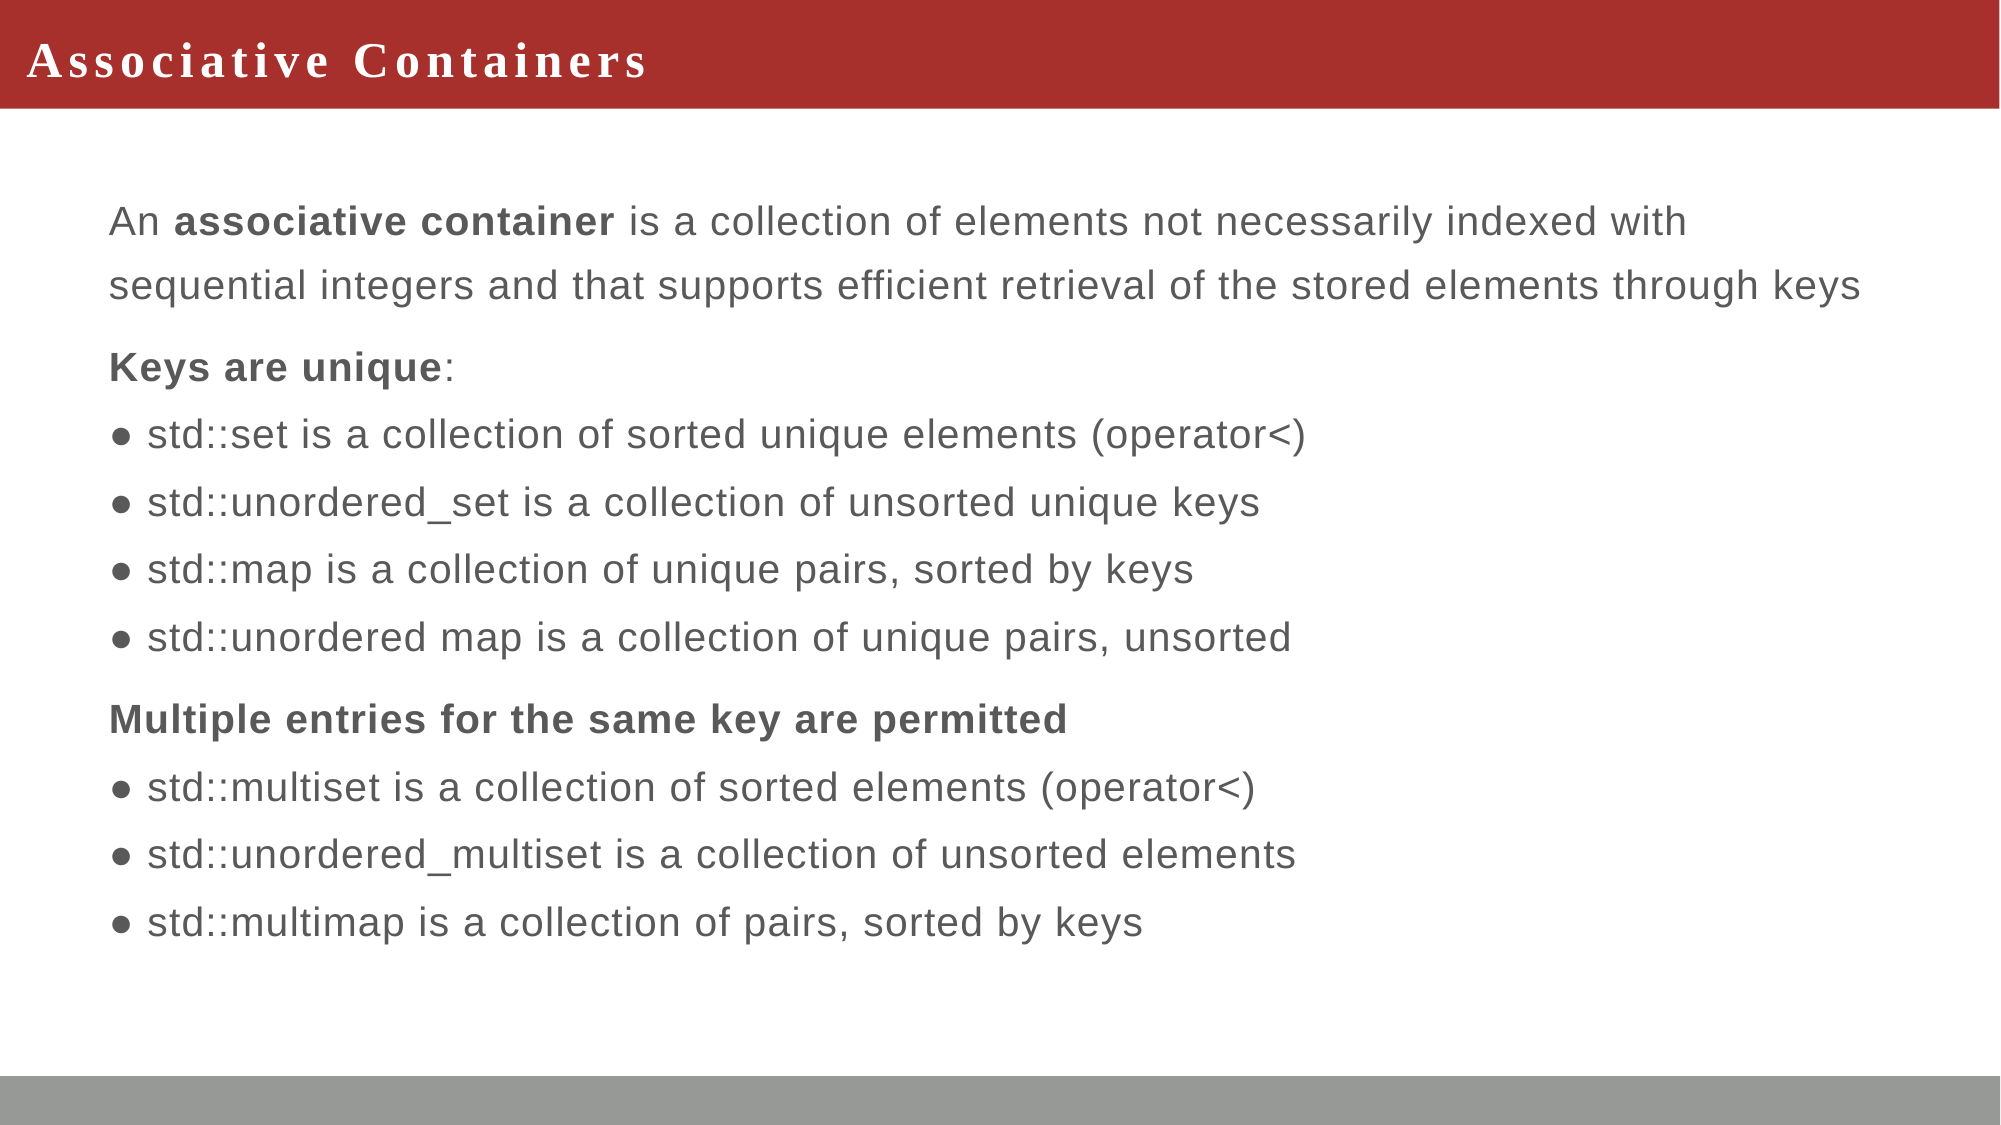

# Associative Containers
An associative container is a collection of elements not necessarily indexed with sequential integers and that supports efficient retrieval of the stored elements through keys
Keys are unique:
● std::set is a collection of sorted unique elements (operator<)
● std::unordered_set is a collection of unsorted unique keys
● std::map is a collection of unique pairs, sorted by keys
● std::unordered map is a collection of unique pairs, unsorted
Multiple entries for the same key are permitted
● std::multiset is a collection of sorted elements (operator<)
● std::unordered_multiset is a collection of unsorted elements
● std::multimap is a collection of pairs, sorted by keys
14